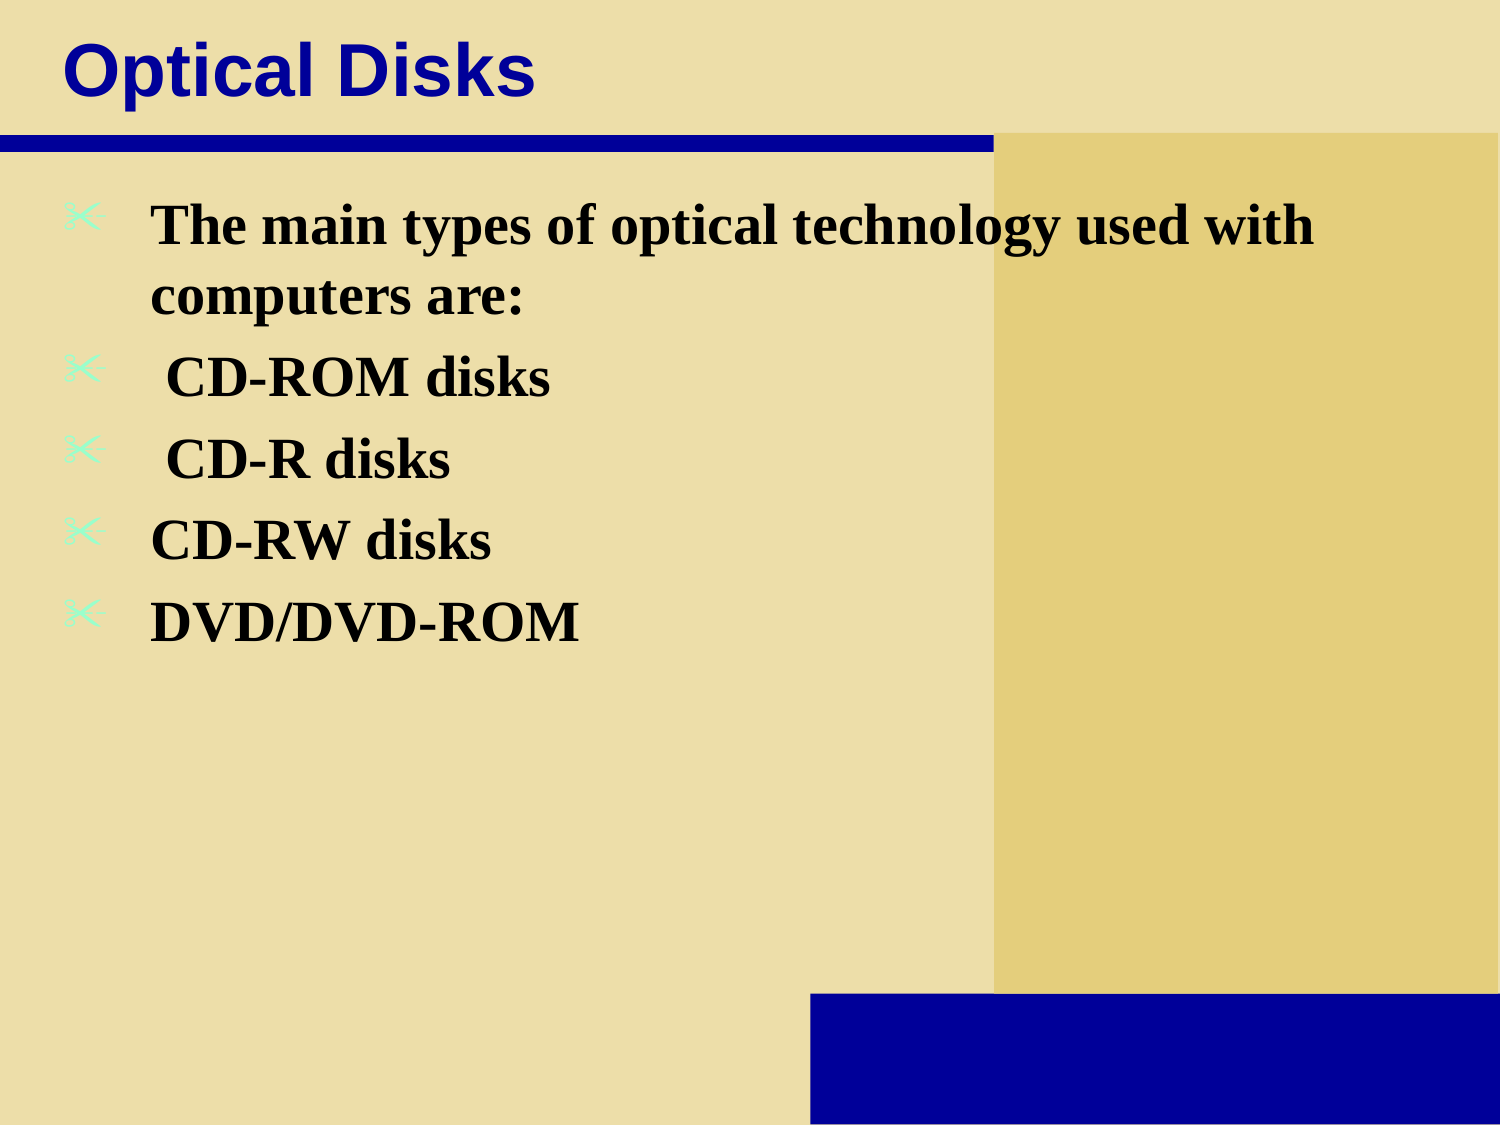

# Optical Disks
The main types of optical technology used with computers are:
 CD-ROM disks
 CD-R disks
CD-RW disks
DVD/DVD-ROM